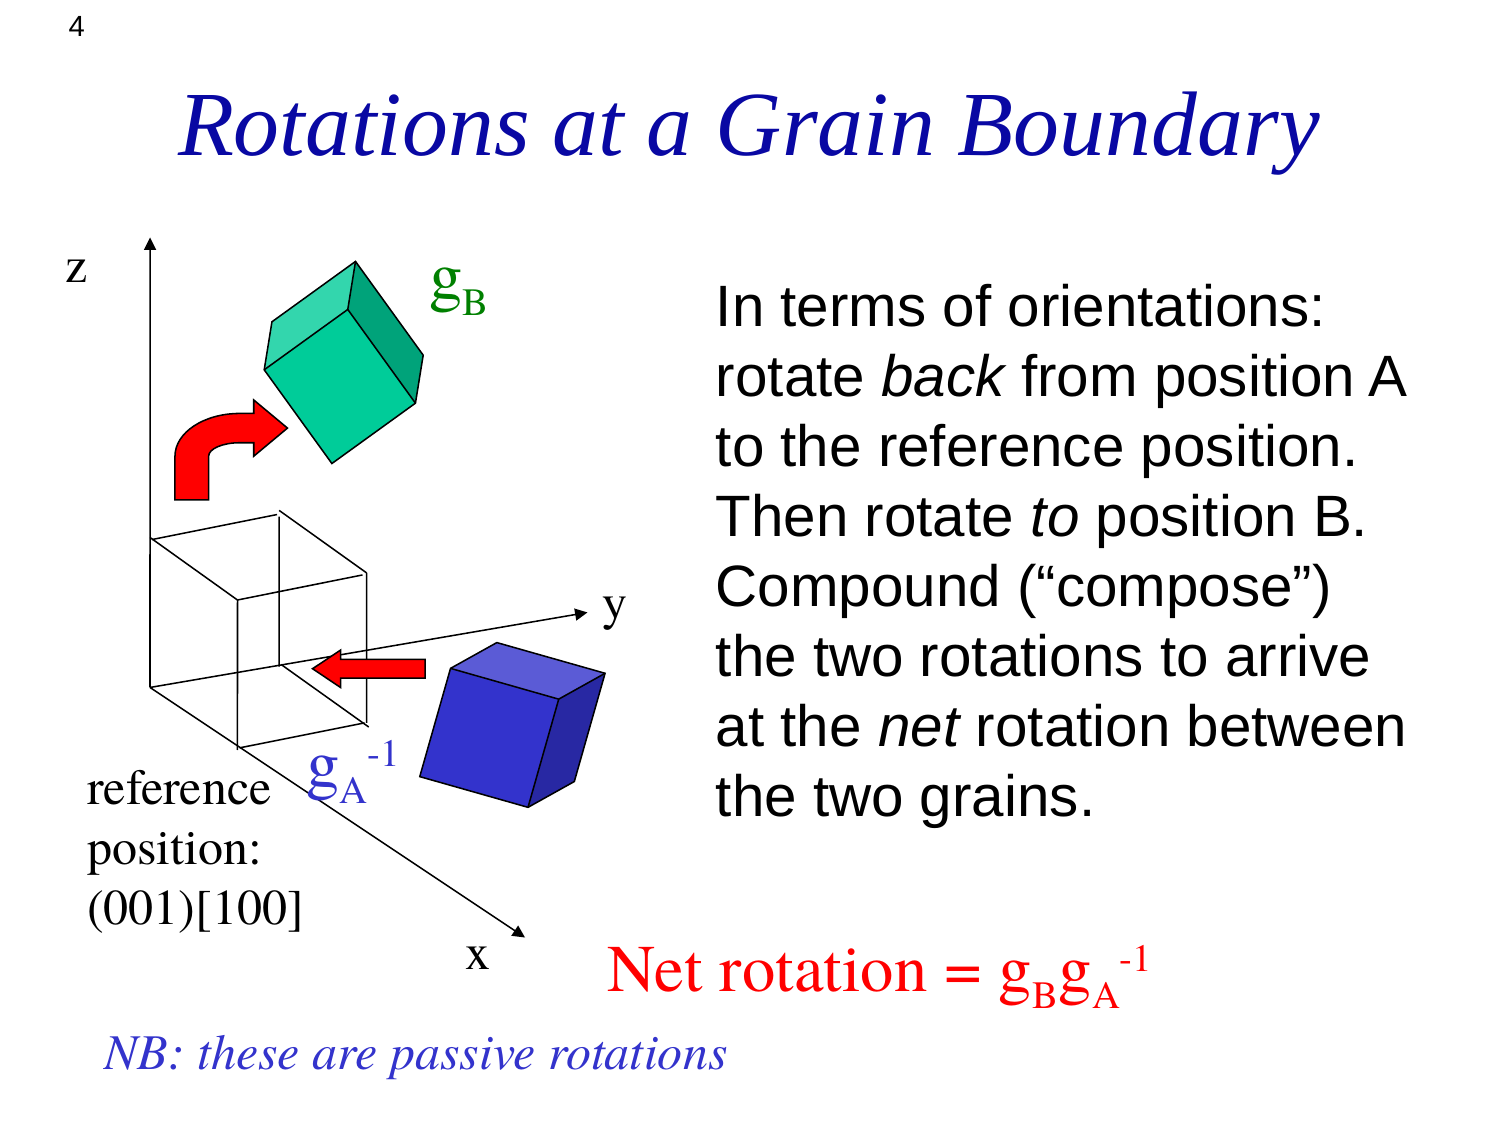

4
# Rotations at a Grain Boundary
z
gB

In terms of orientations:
rotate back from position A
to the reference position.
Then rotate to position B.
Compound (“compose”)
the two rotations to arrive
at the net rotation between
the two grains.

y

gA-1

reference
position:
(001)[100]
x
Net rotation = gBgA-1
NB: these are passive rotations